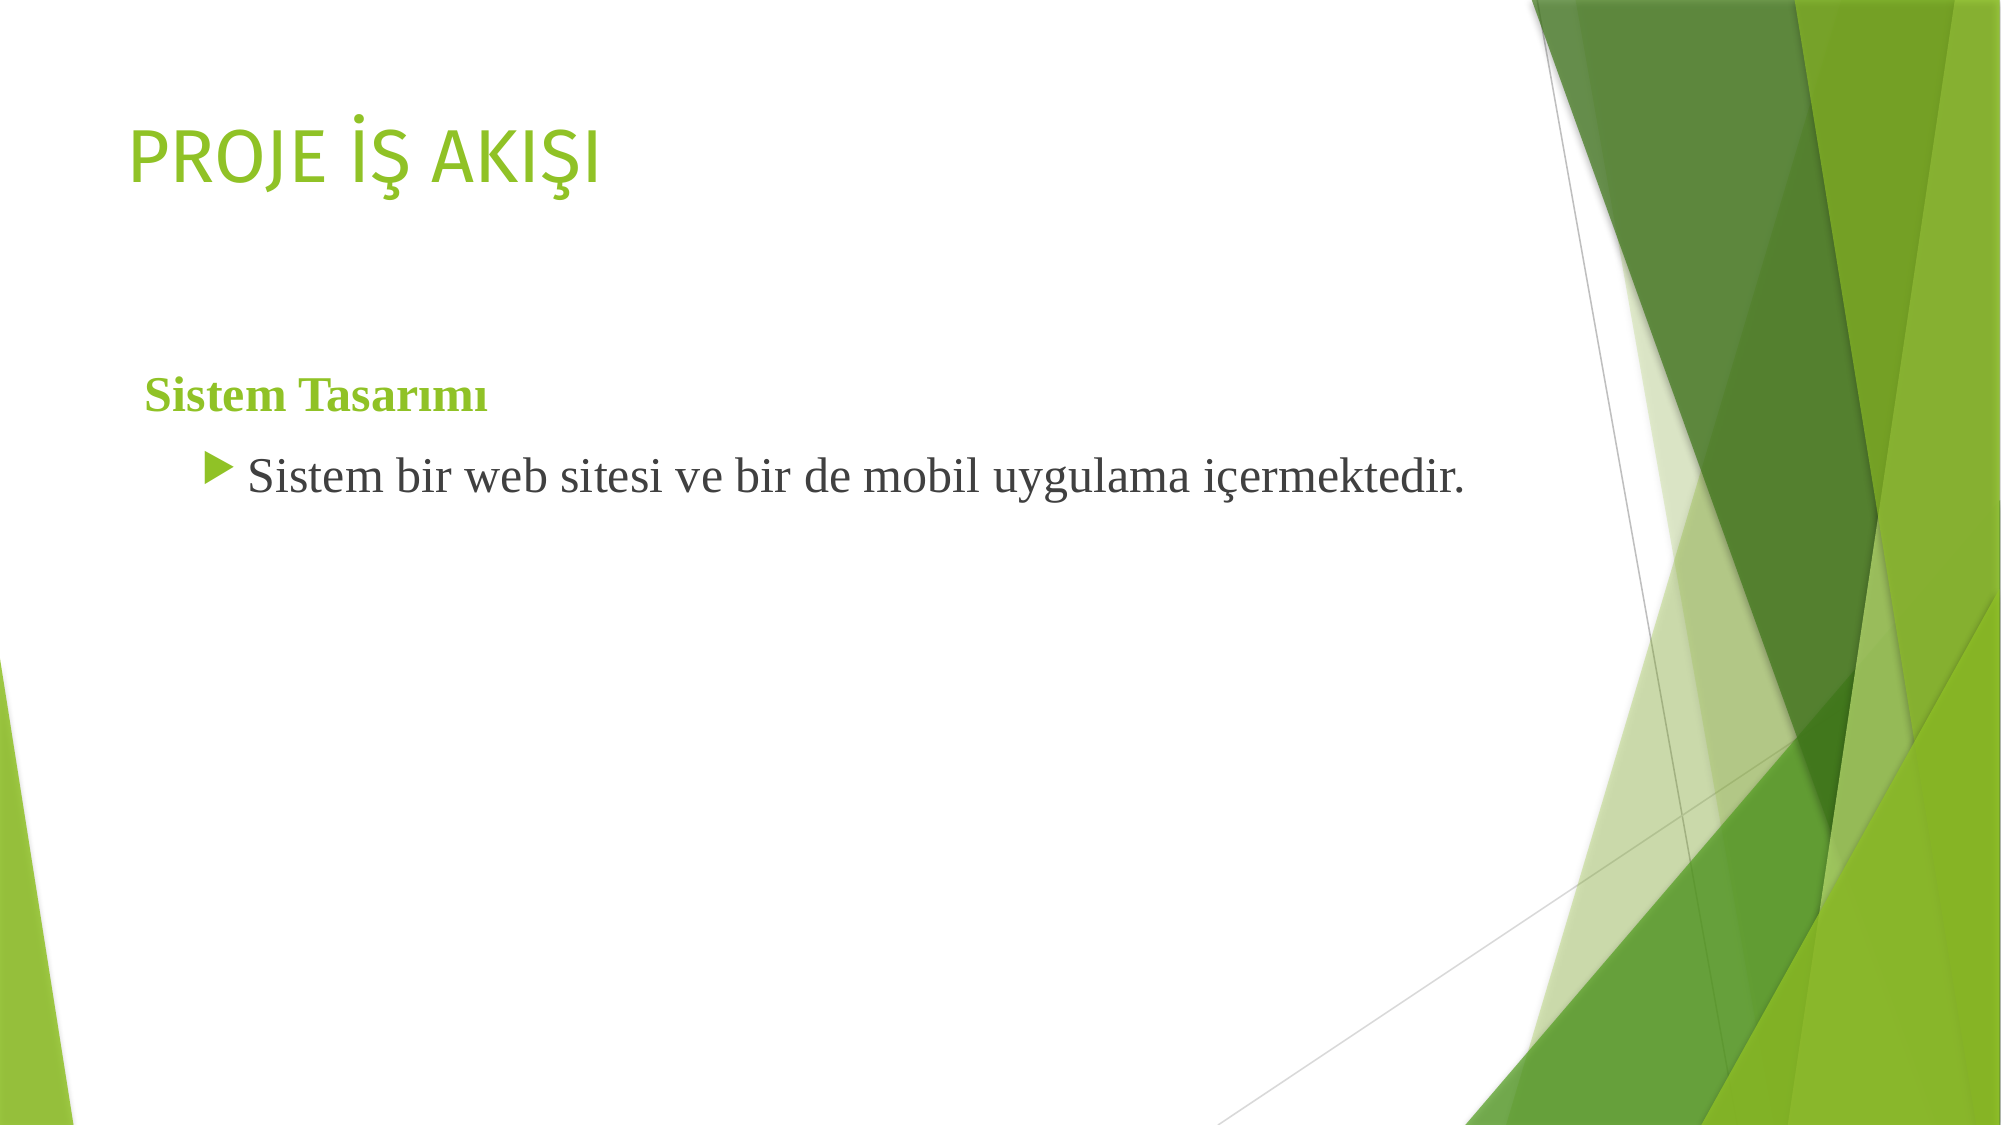

# PROJE İŞ AKIŞI
  Sistem Tasarımı
Sistem bir web sitesi ve bir de mobil uygulama içermektedir.